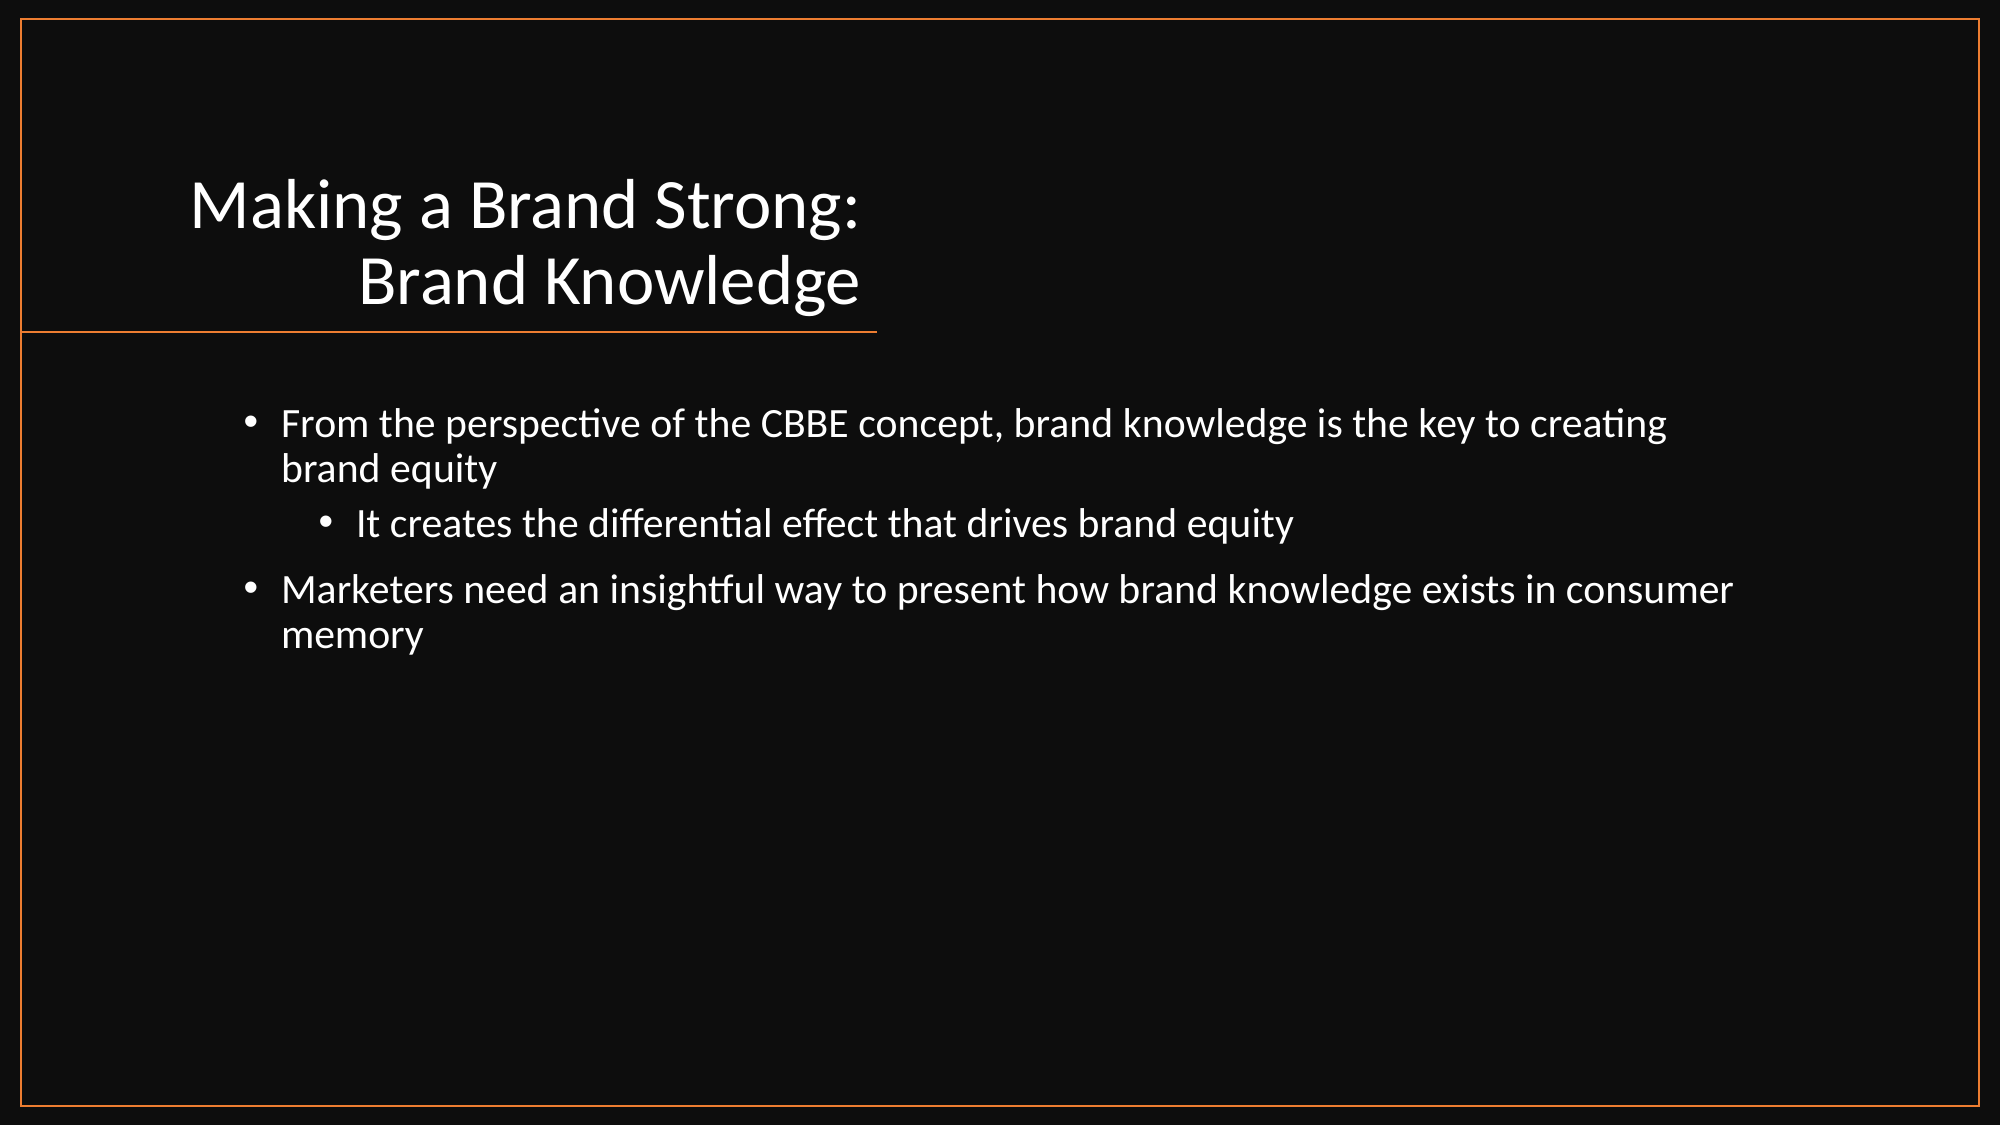

# Making a Brand Strong: Brand Knowledge
From the perspective of the CBBE concept, brand knowledge is the key to creating brand equity
It creates the differential effect that drives brand equity
Marketers need an insightful way to present how brand knowledge exists in consumer memory